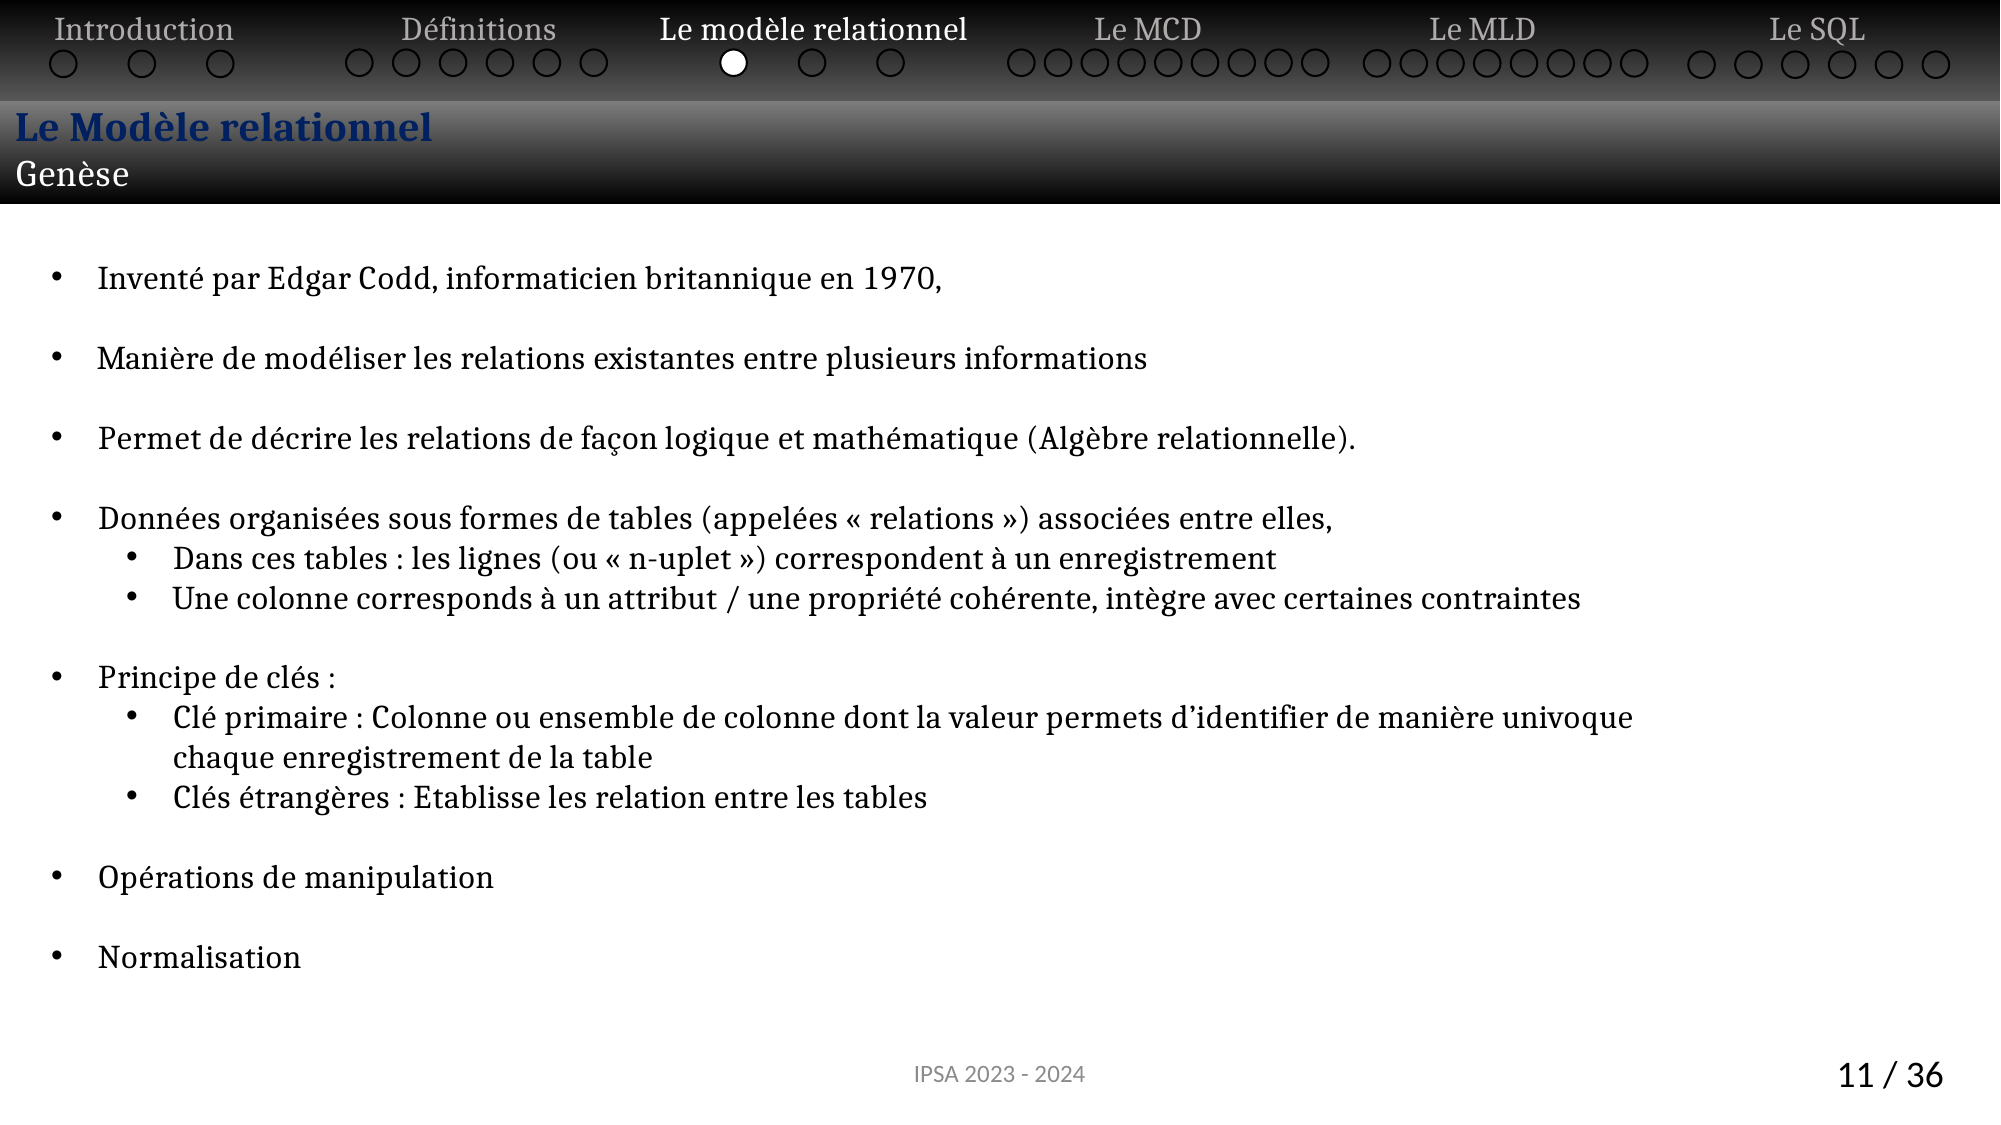

Introduction
Définitions
Le modèle relationnel
Le MCD
Le MLD
Le SQL

Le Modèle relationnel
Genèse

Inventé par Edgar Codd, informaticien britannique en 1970,

Manière de modéliser les relations existantes entre plusieurs informations

Permet de décrire les relations de façon logique et mathématique (Algèbre relationnelle).

Données organisées sous formes de tables (appelées « relations ») associées entre elles,
Dans ces tables : les lignes (ou « n-uplet ») correspondent à un enregistrement
Une colonne corresponds à un attribut / une propriété cohérente, intègre avec certaines contraintes

Principe de clés :
Clé primaire : Colonne ou ensemble de colonne dont la valeur permets d’identifier de manière univoque chaque enregistrement de la table
Clés étrangères : Etablisse les relation entre les tables

Opérations de manipulation

Normalisation
IPSA 2023 - 2024
11 / 36